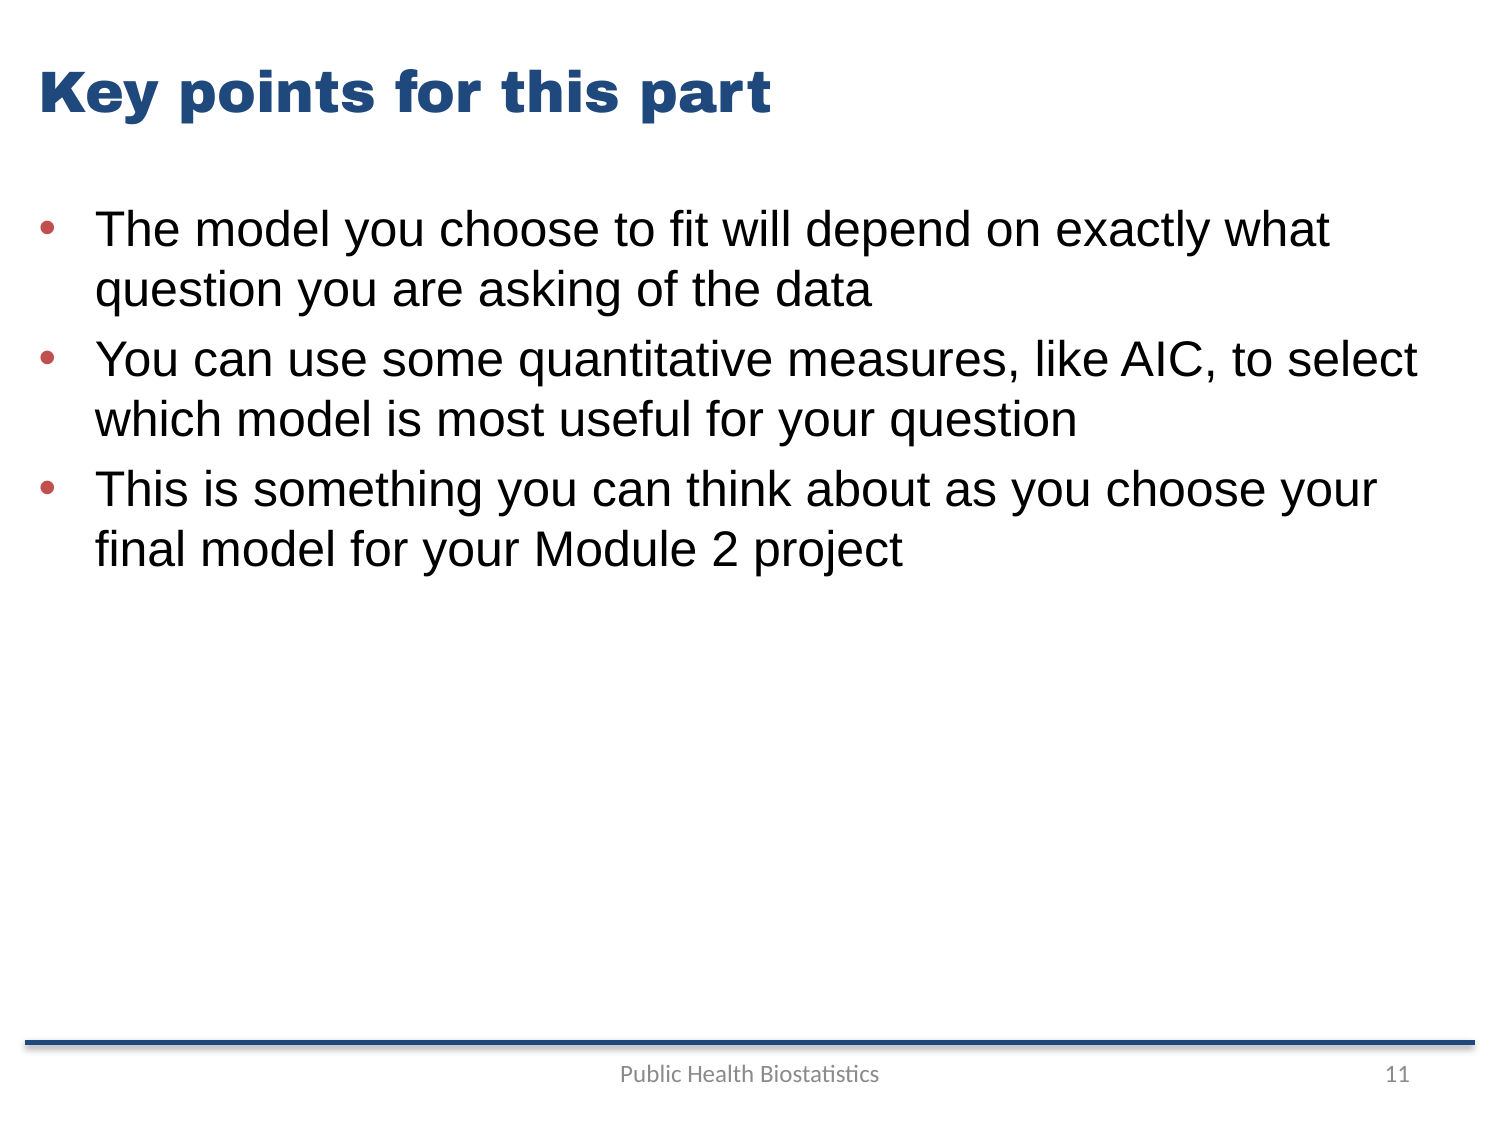

# Key points for this part
The model you choose to fit will depend on exactly what question you are asking of the data
You can use some quantitative measures, like AIC, to select which model is most useful for your question
This is something you can think about as you choose your final model for your Module 2 project
Public Health Biostatistics
11